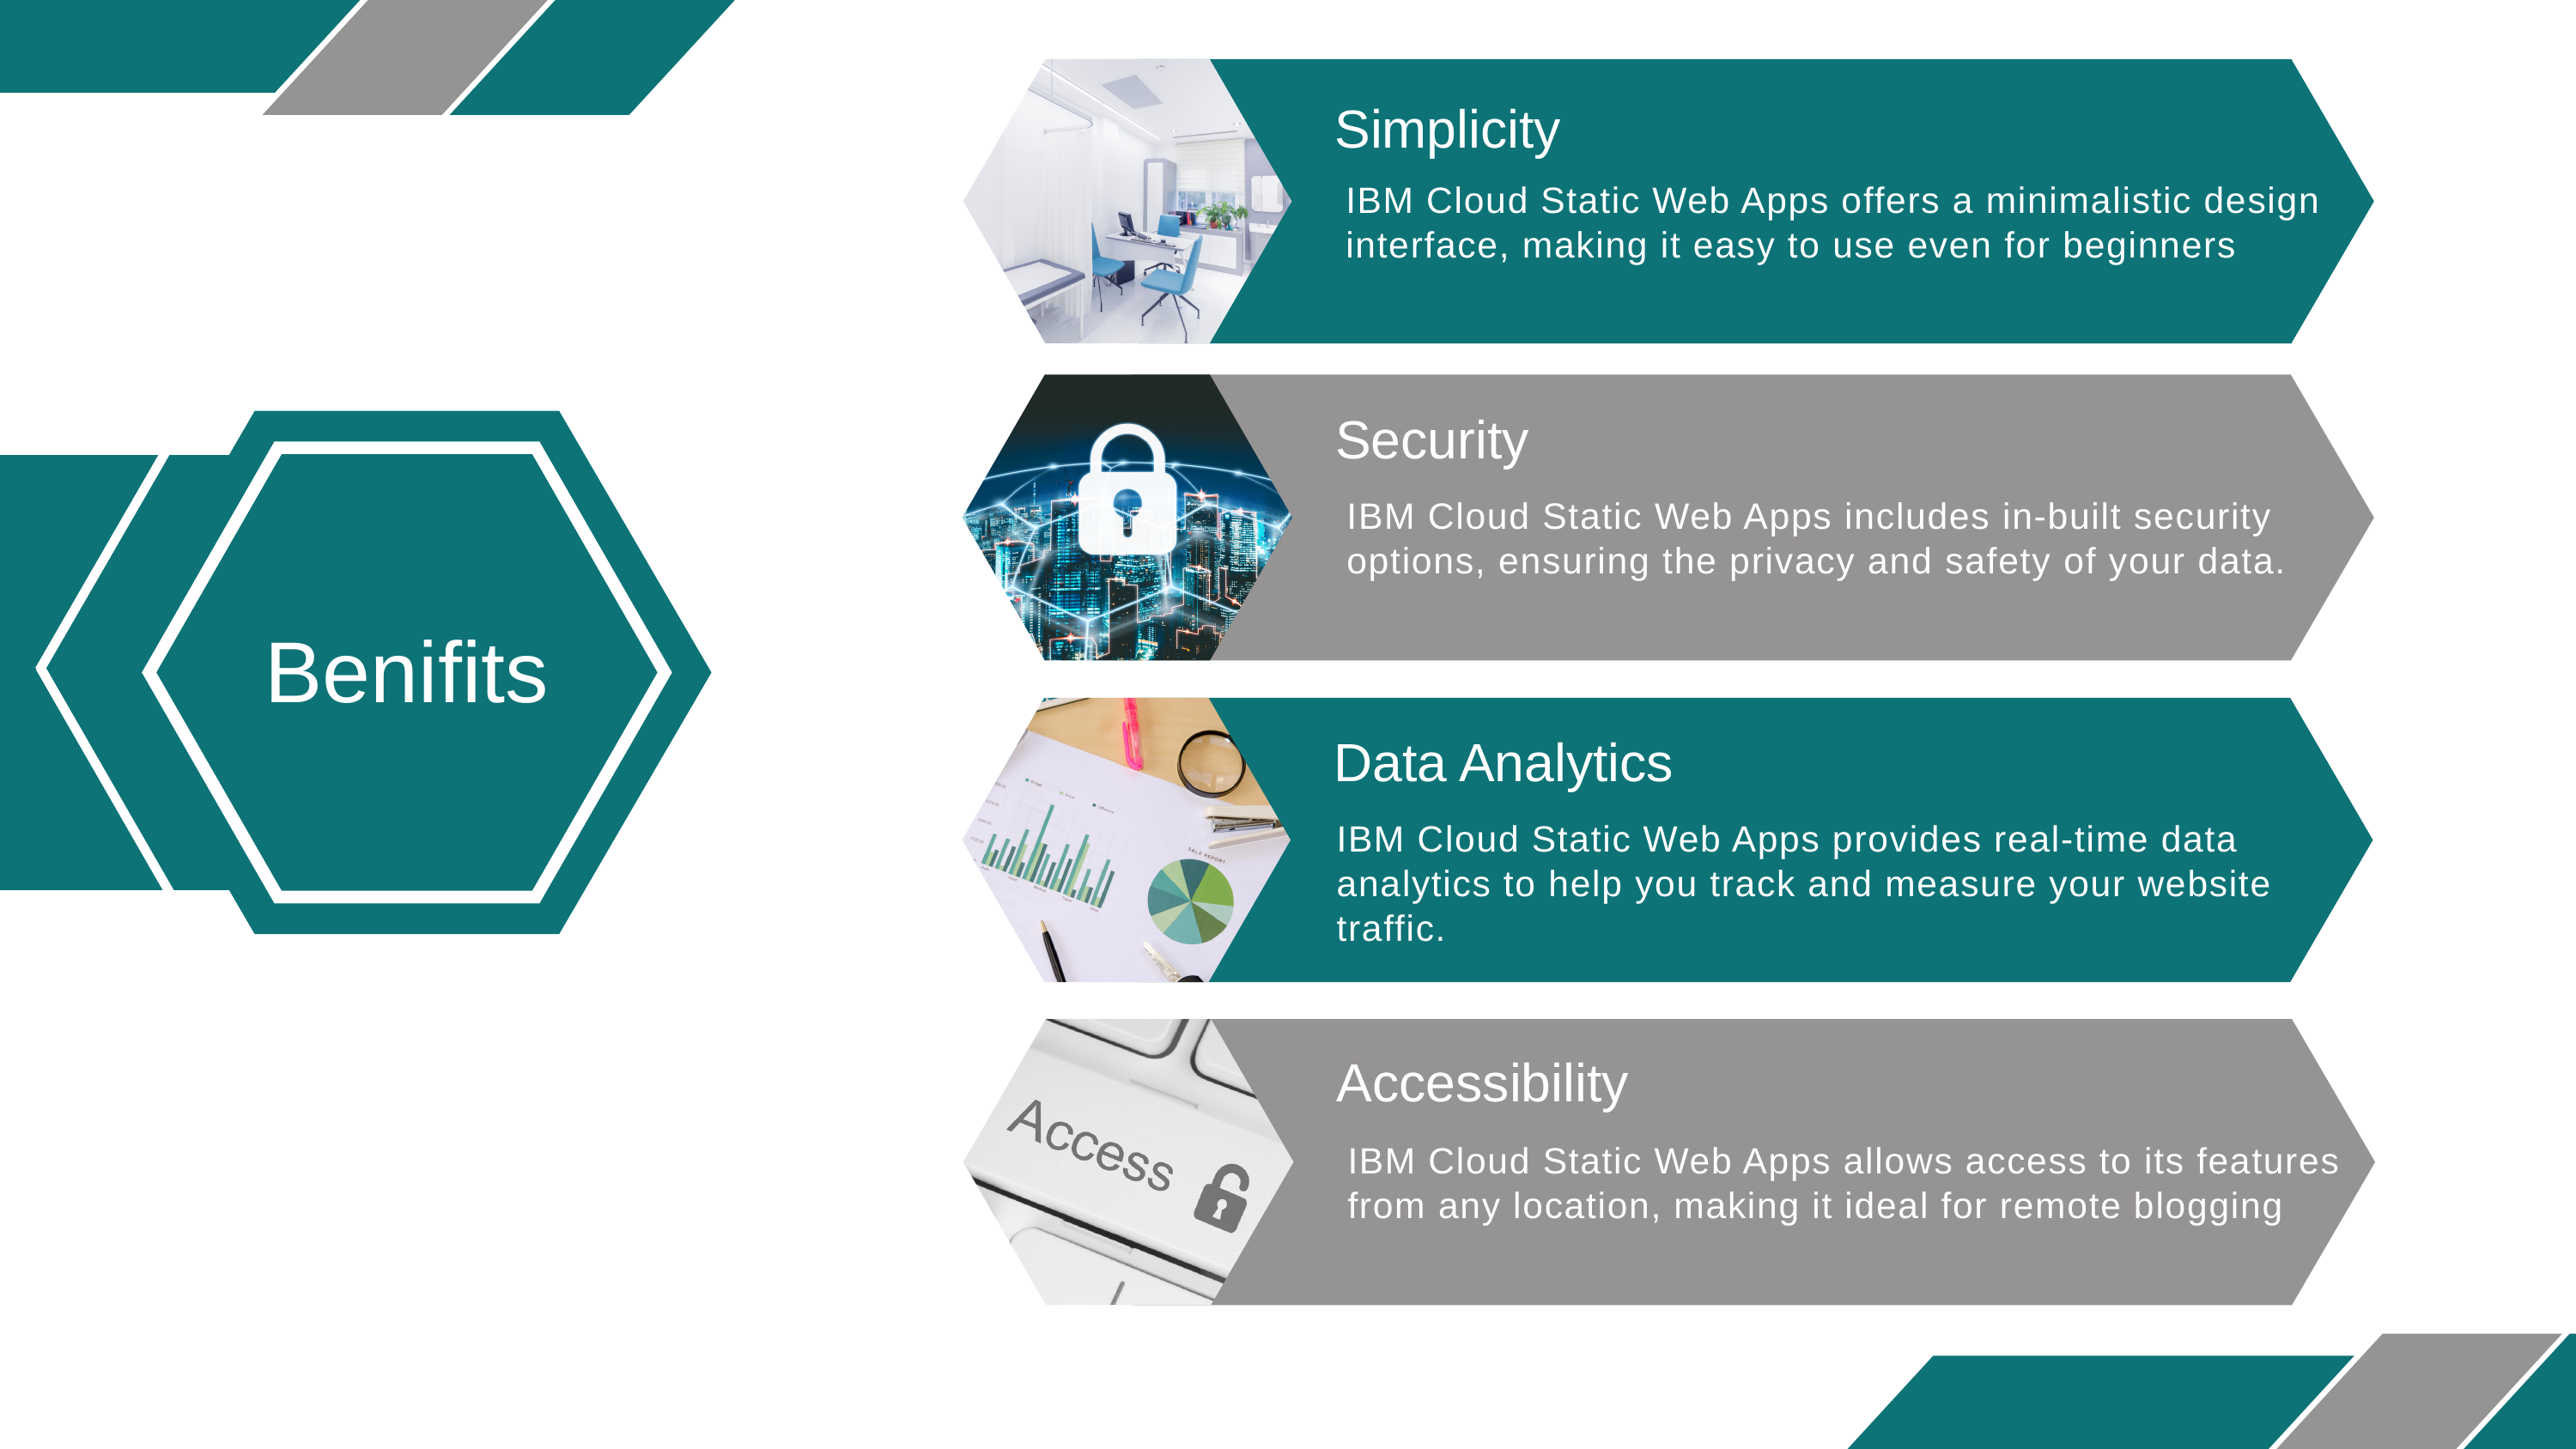

Simplicity

IBM Cloud Static Web Apps offers a minimalistic design interface, making it easy to use even for beginners

Security
IBM Cloud Static Web Apps includes in-built security options, ensuring the privacy and safety of your data.

Benifits

Data Analytics

IBM Cloud Static Web Apps provides real-time data analytics to help you track and measure your website traffic.

Accessibility

IBM Cloud Static Web Apps allows access to its features from any location, making it ideal for remote blogging